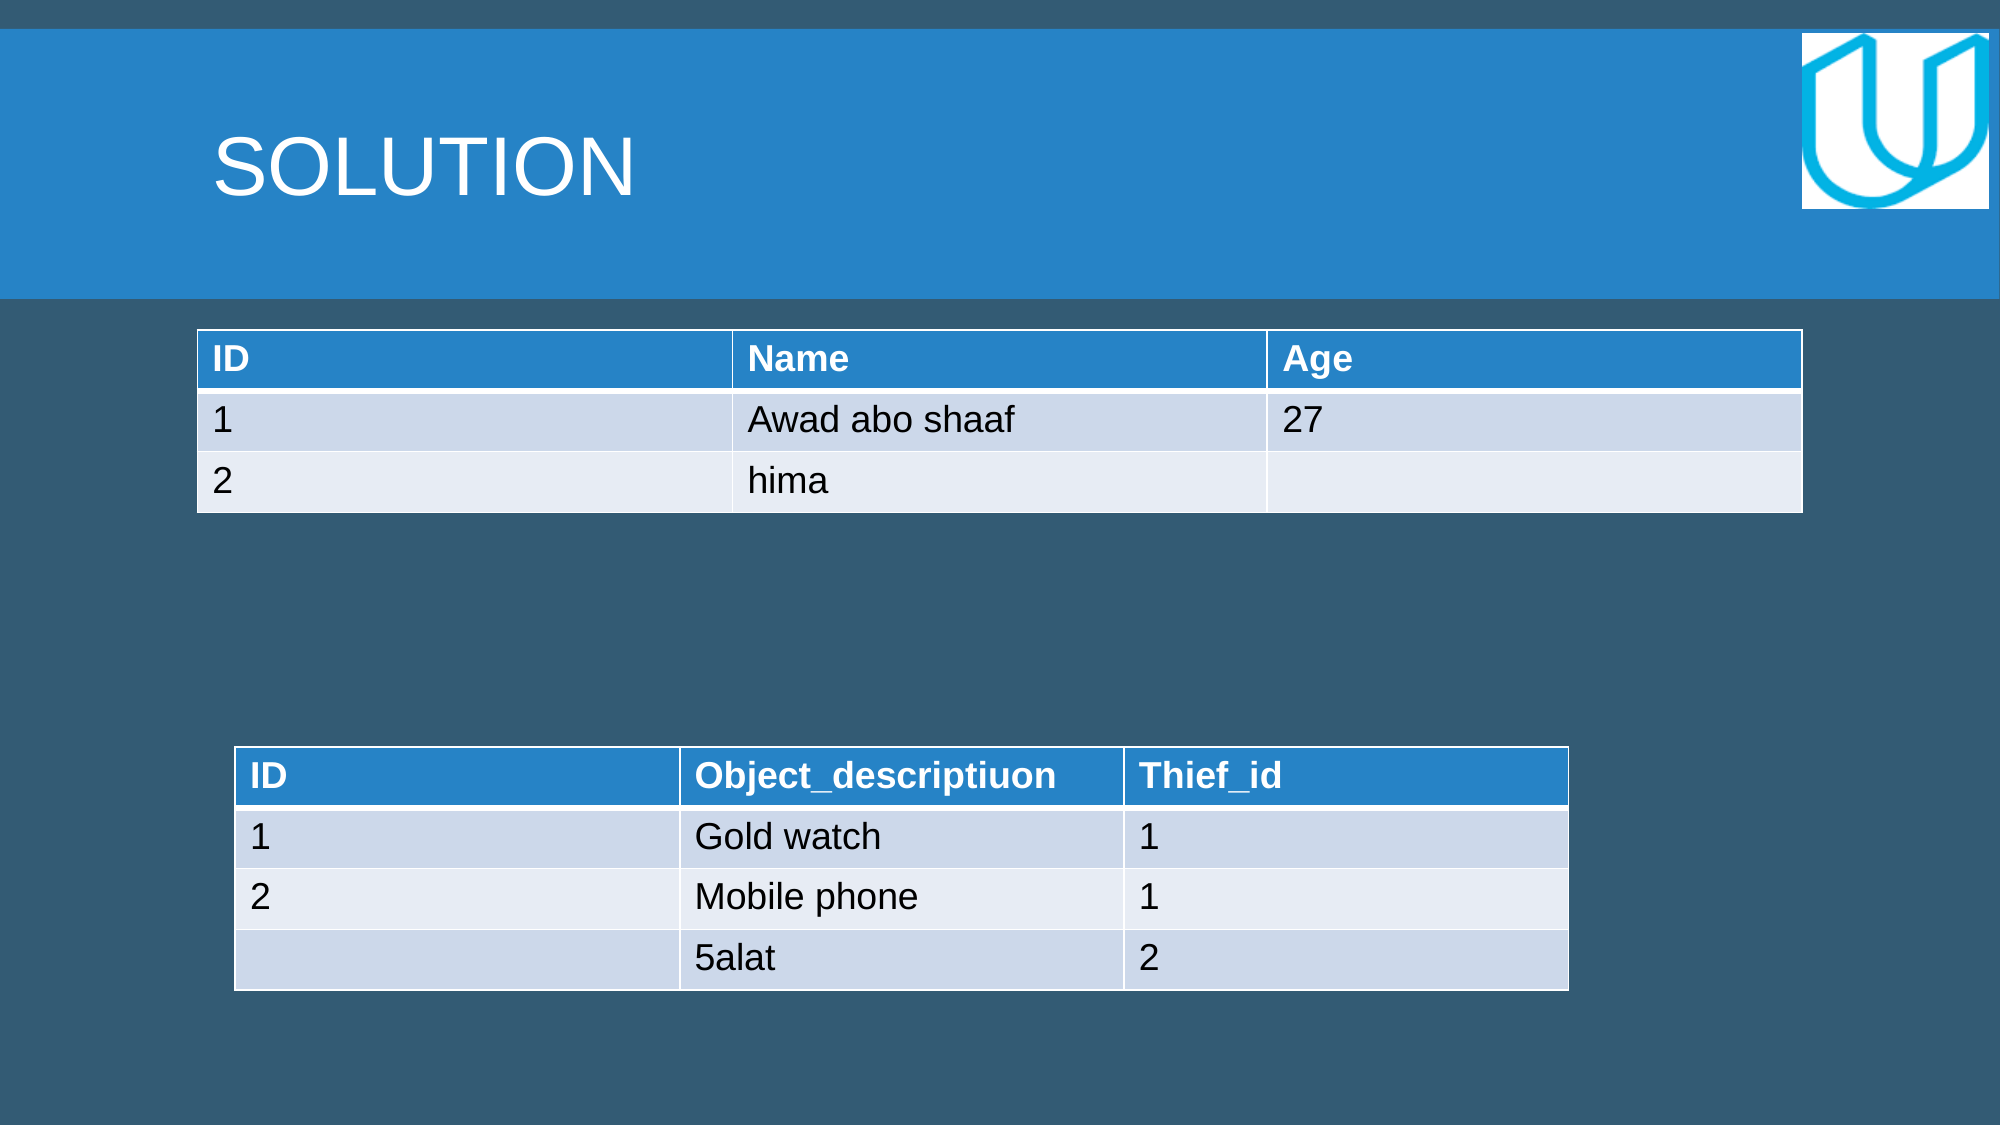

# Solution
| ID | Name | Age |
| --- | --- | --- |
| 1 | Awad abo shaaf | 27 |
| 2 | hima |  |
| ID | Object\_descriptiuon | Thief\_id |
| --- | --- | --- |
| 1 | Gold watch | 1 |
| 2 | Mobile phone | 1 |
|  | 5alat | 2 |